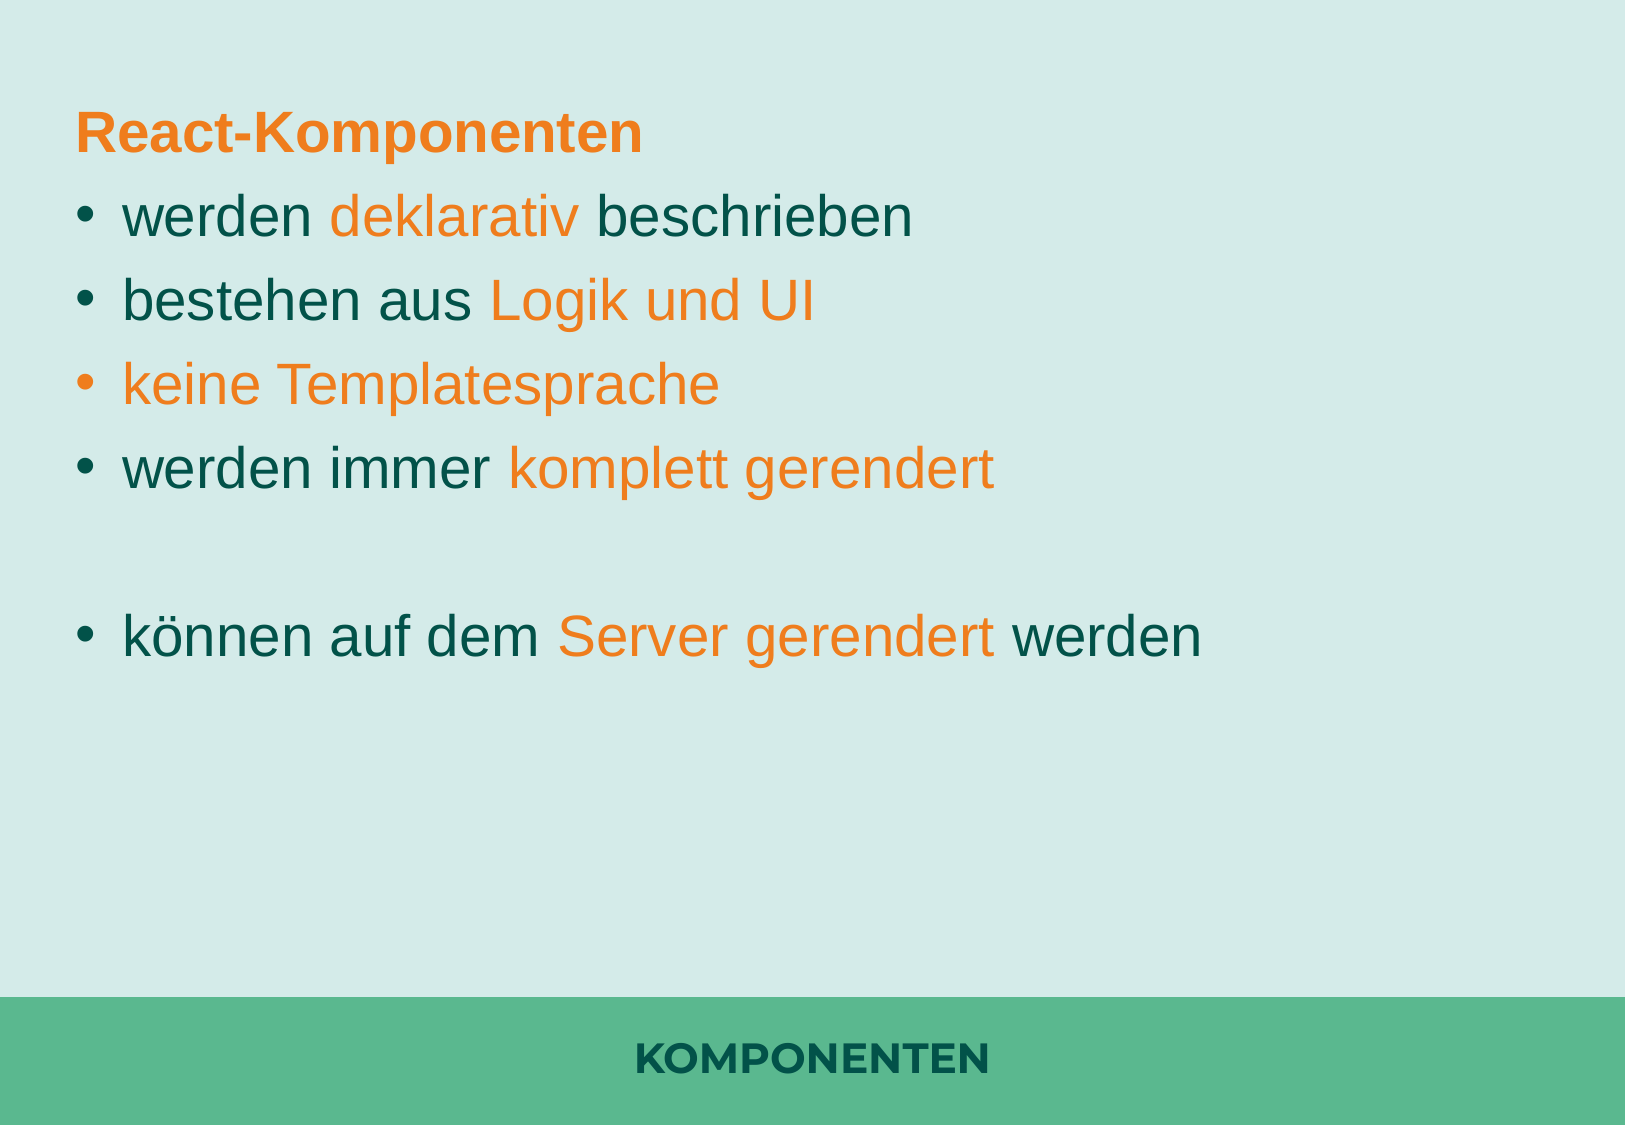

React-Komponenten
werden deklarativ beschrieben
bestehen aus Logik und UI
keine Templatesprache
werden immer komplett gerendert

können auf dem Server gerendert werden

# Komponenten